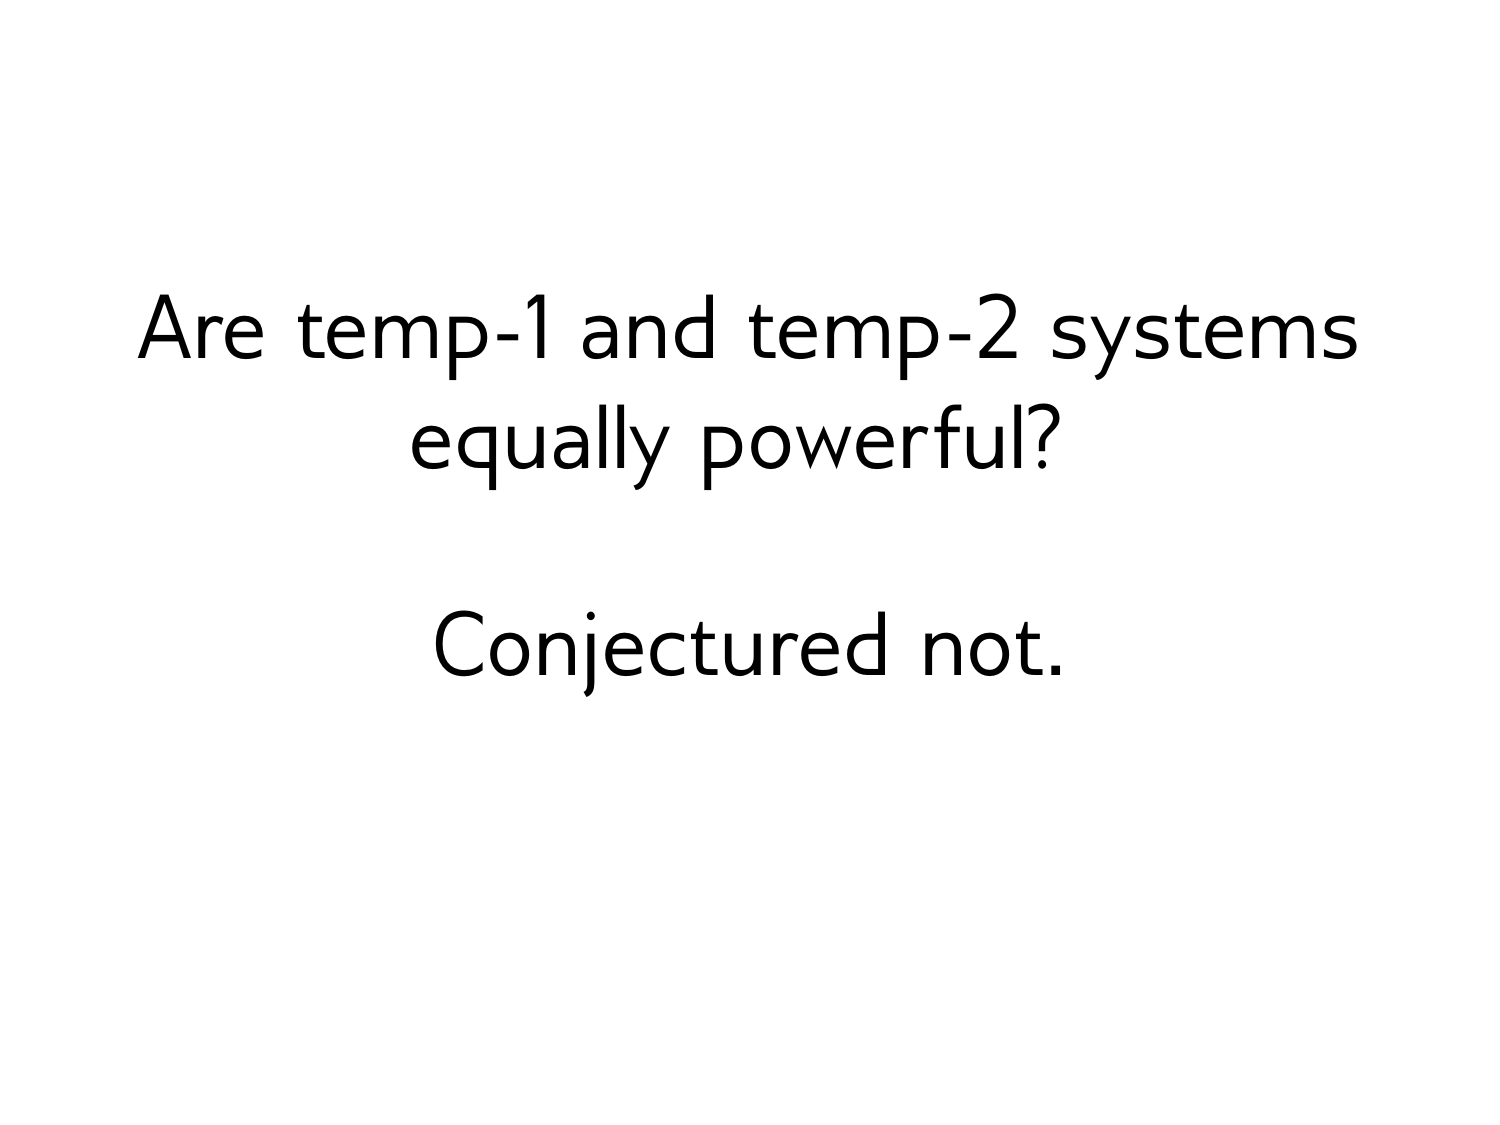

Are temp-1 and temp-2 systems equally powerful?
Conjectured not.